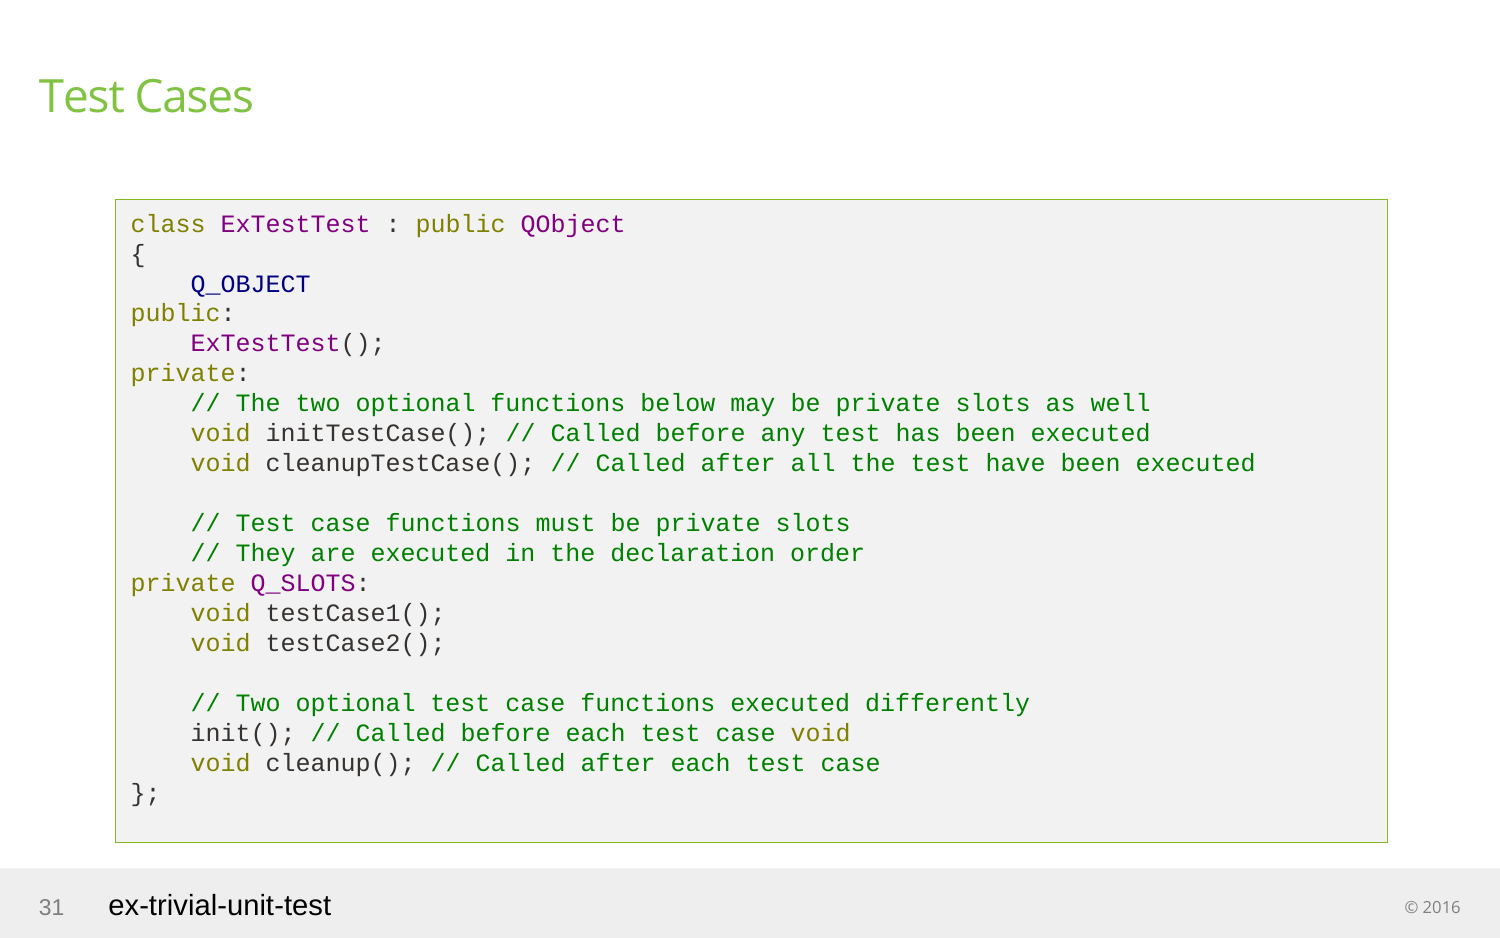

# Test Cases
class ExTestTest : public QObject
{
    Q_OBJECT
public:
    ExTestTest();
private:
    // The two optional functions below may be private slots as well
    void initTestCase(); // Called before any test has been executed
    void cleanupTestCase(); // Called after all the test have been executed

    // Test case functions must be private slots
    // They are executed in the declaration order
private Q_SLOTS:
    void testCase1();
    void testCase2();

    // Two optional test case functions executed differently
    init(); // Called before each test case void
    void cleanup(); // Called after each test case
};
31
ex-trivial-unit-test
© 2016